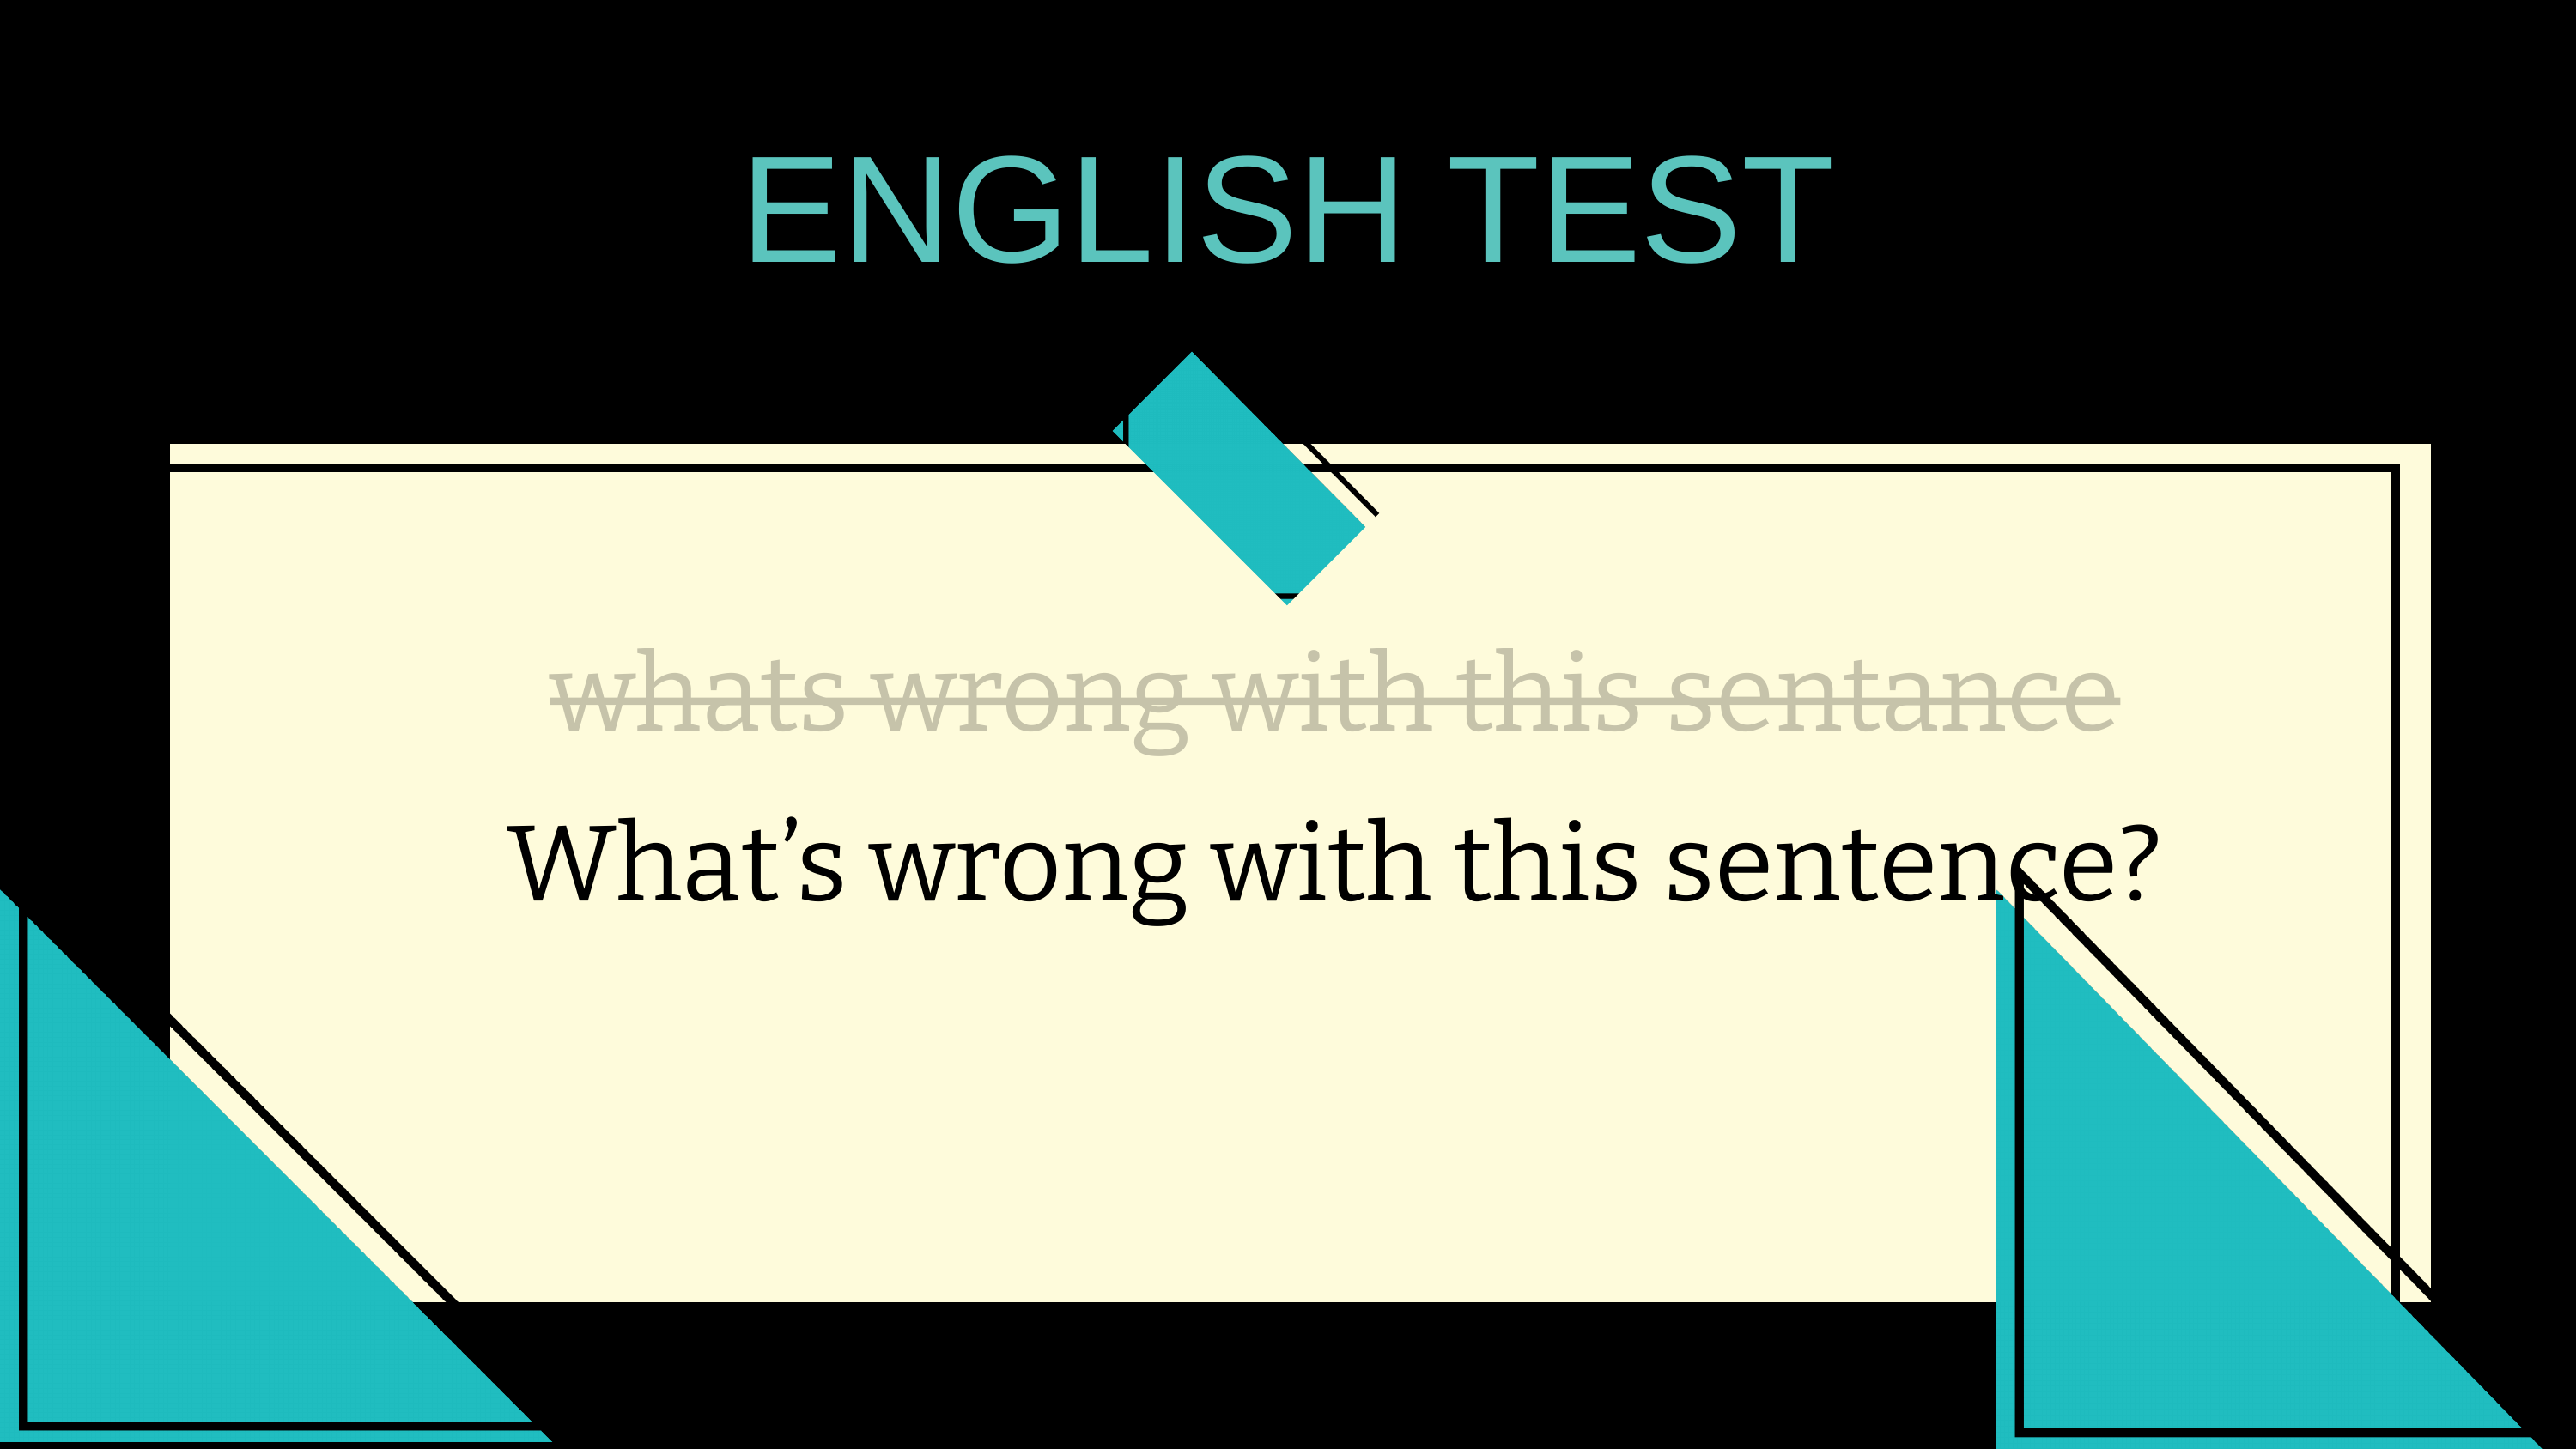

ENGLISH TEST

whats wrong with this sentance
What’s wrong with this sentence?